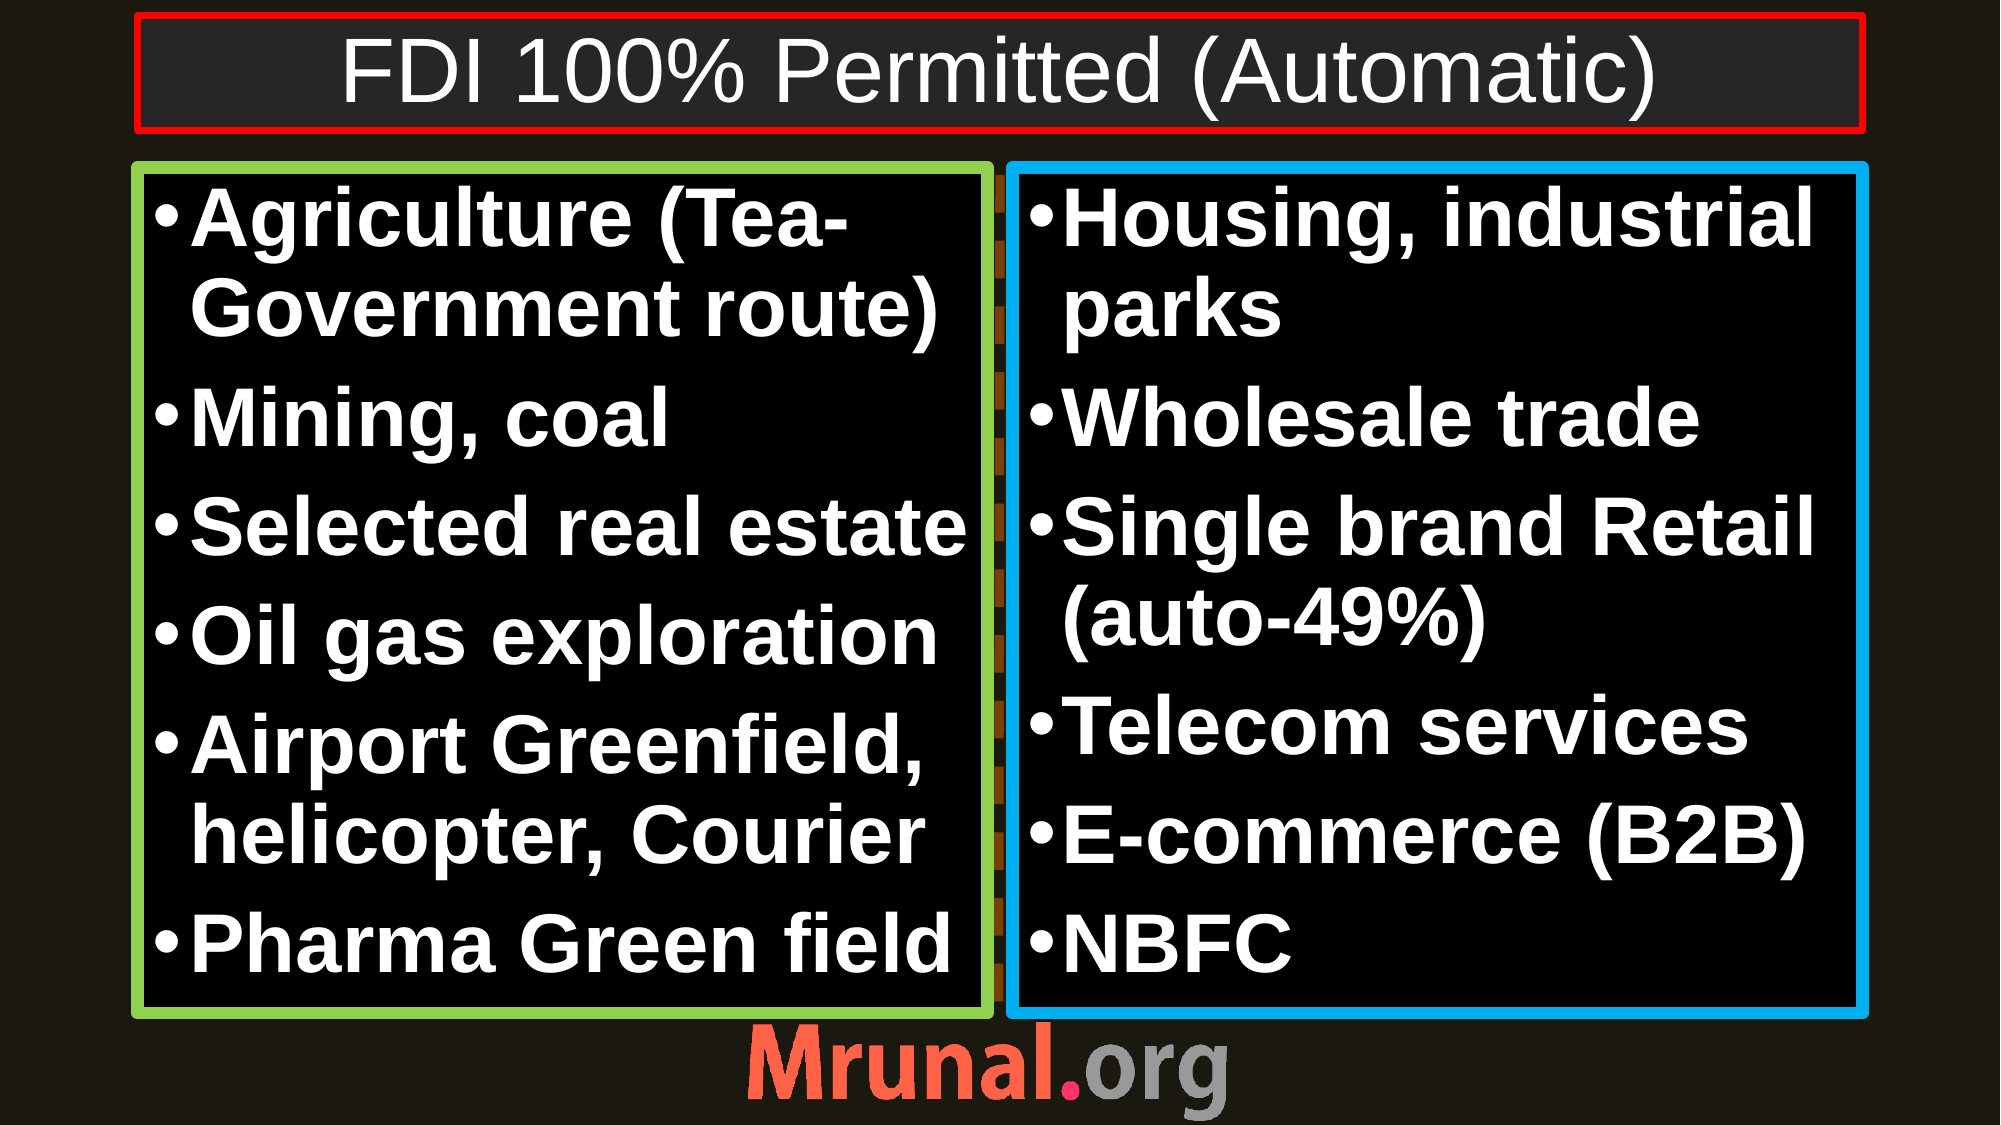

# FDI 100% Permitted (Automatic)
Agriculture (Tea- Government route)
Mining, coal
Selected real estate
Oil gas exploration
Airport Greenfield, helicopter, Courier
Pharma Green field

Housing, industrial parks
Wholesale trade
Single brand Retail (auto-49%)
Telecom services
E-commerce (B2B)
NBFC